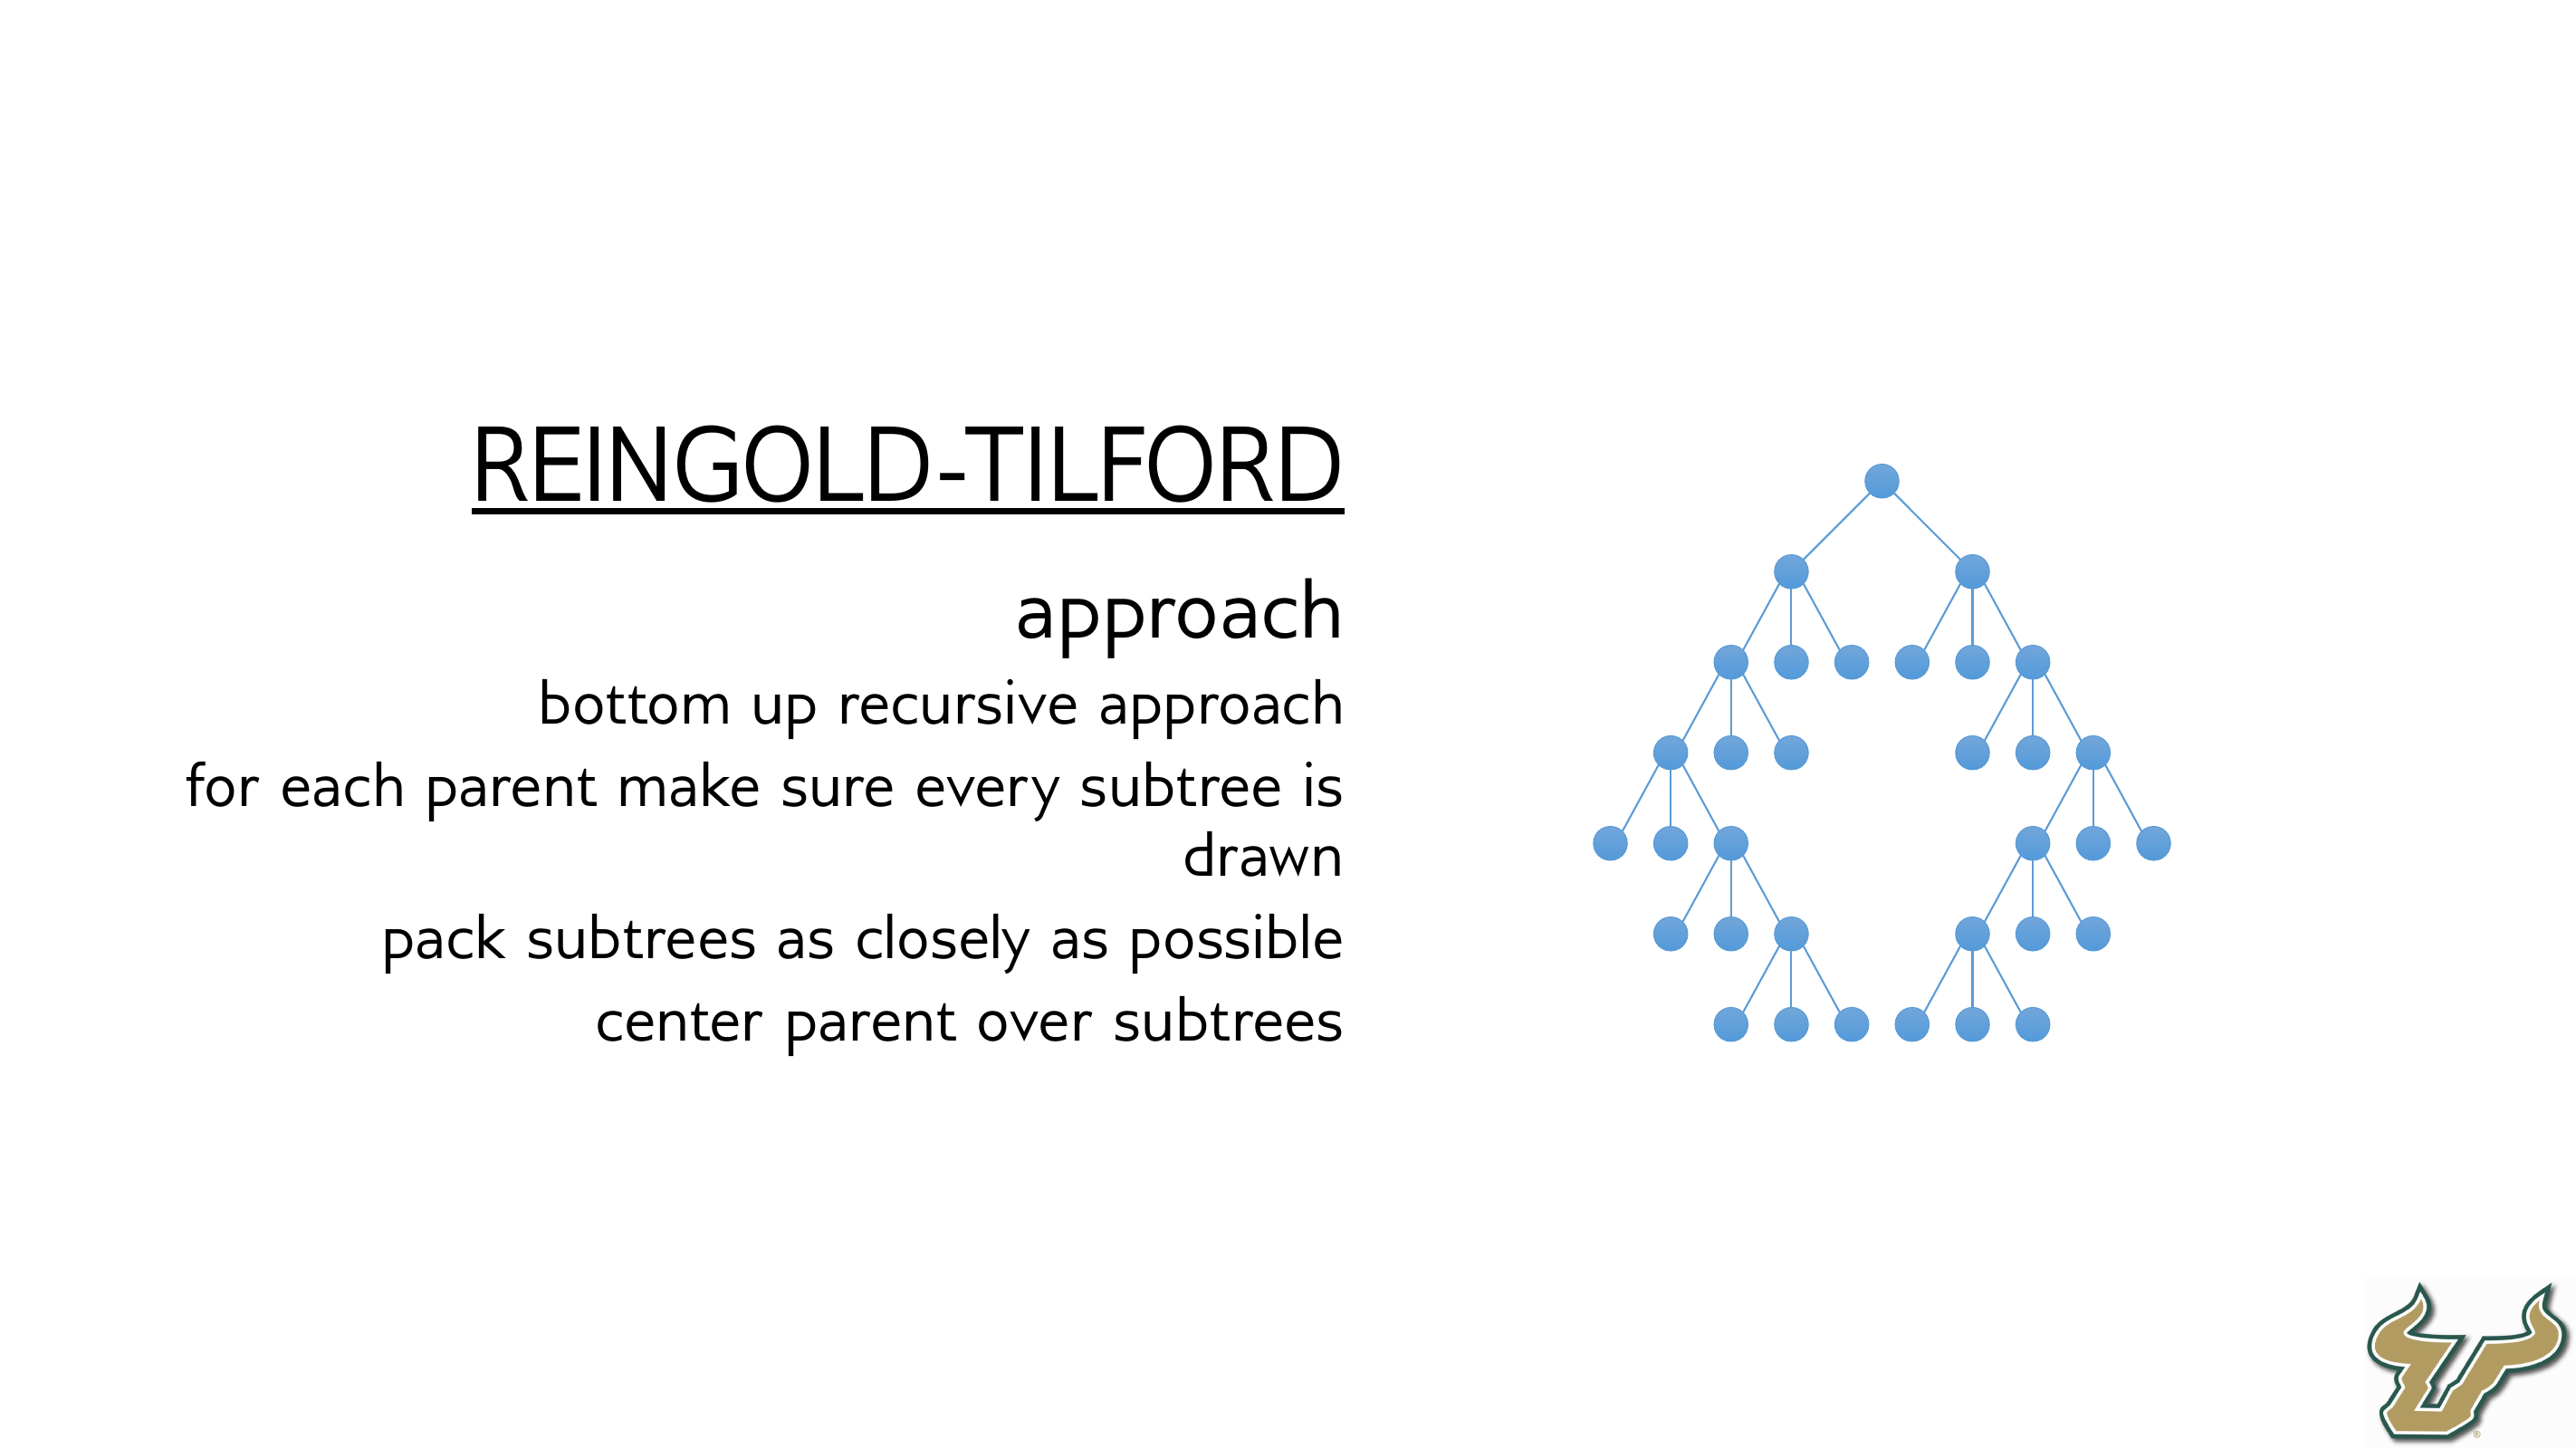

REINGOLD-TILFORD
approach
bottom up recursive approach
for each parent make sure every subtree is drawn
pack subtrees as closely as possible
center parent over subtrees